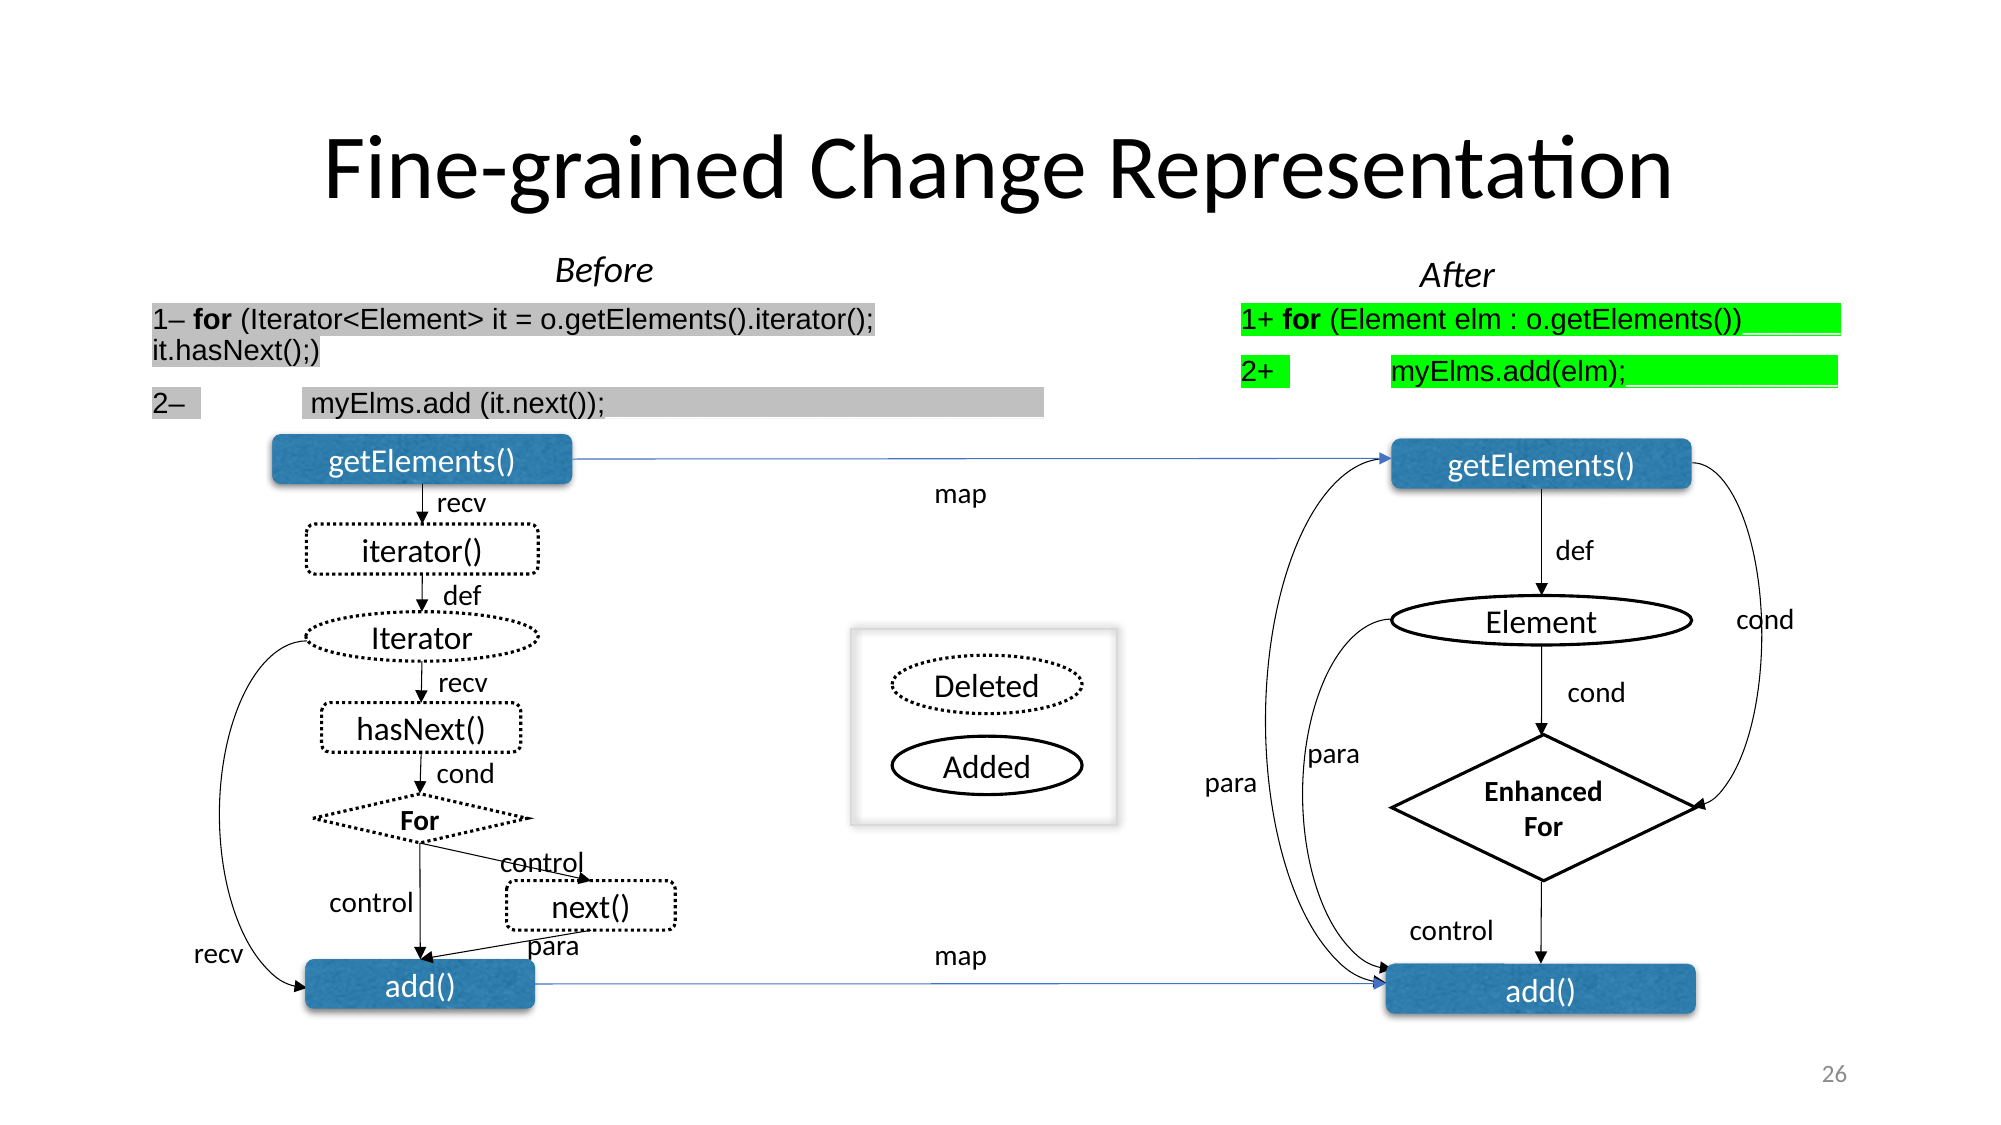

# Fine-grained Change Representation
Before
After
1– for (Iterator<Element> it = o.getElements().iterator(); it.hasNext();)
2–  	 myElms.add (it.next());___________________________
1+ for (Element elm : o.getElements())______
2+  	myElms.add(elm);_____________
getElements()
recv
iterator()
def
Iterator

recv
hasNext()
cond
control
control
next()
para
add()
recv
For
getElements()
def
cond
Element

cond
control
add()
para

para
Enhanced For
map

Deleted
Added
map
26